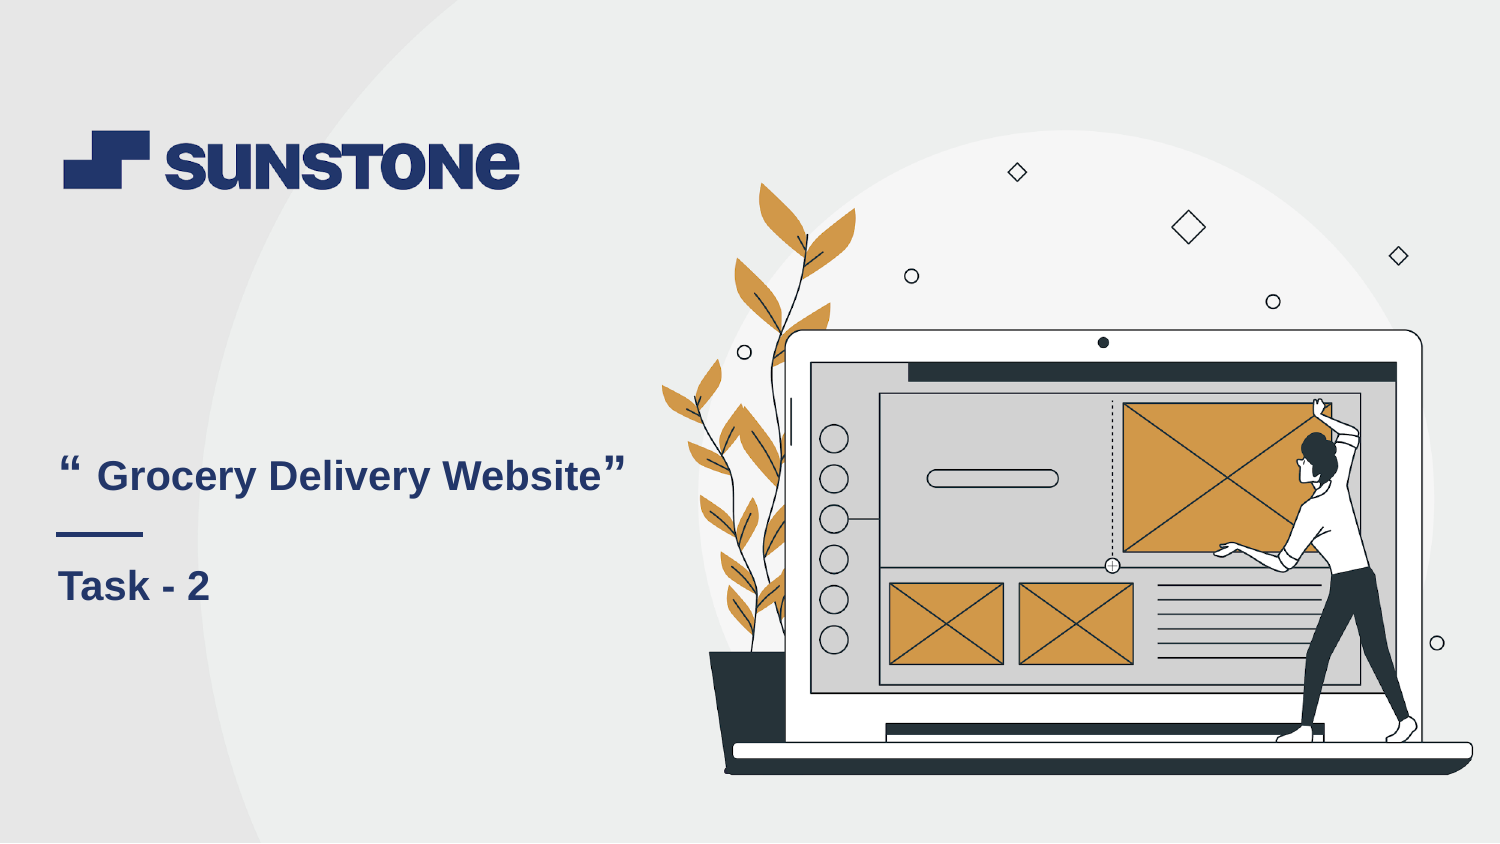

“ Grocery Delivery Website”
Task - 2